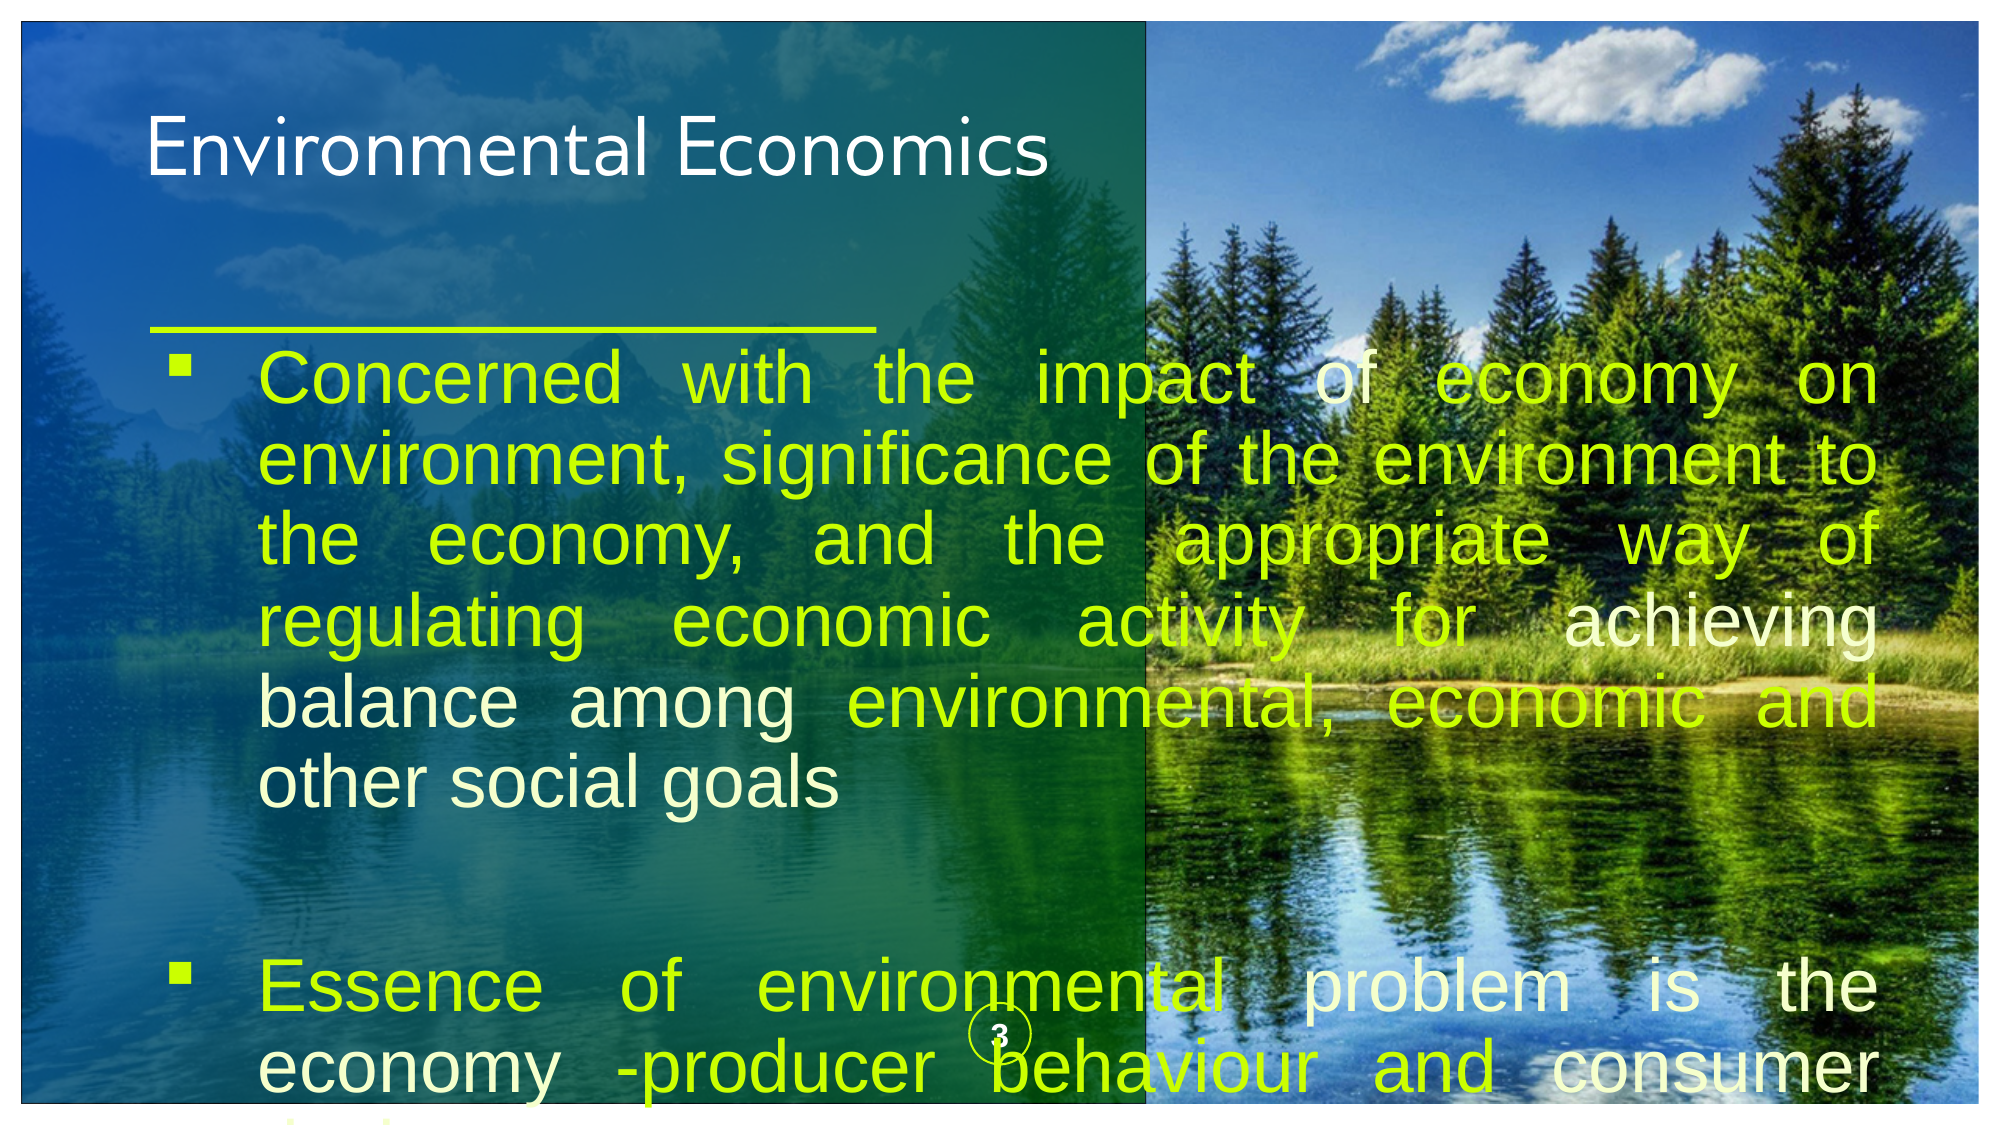

# Environmental Economics
Concerned with the impact of economy on environment, significance of the environment to the economy, and the appropriate way of regulating economic activity for achieving balance among environmental, economic and other social goals

Essence of environmental problem is the economy -producer behaviour and consumer desires
3